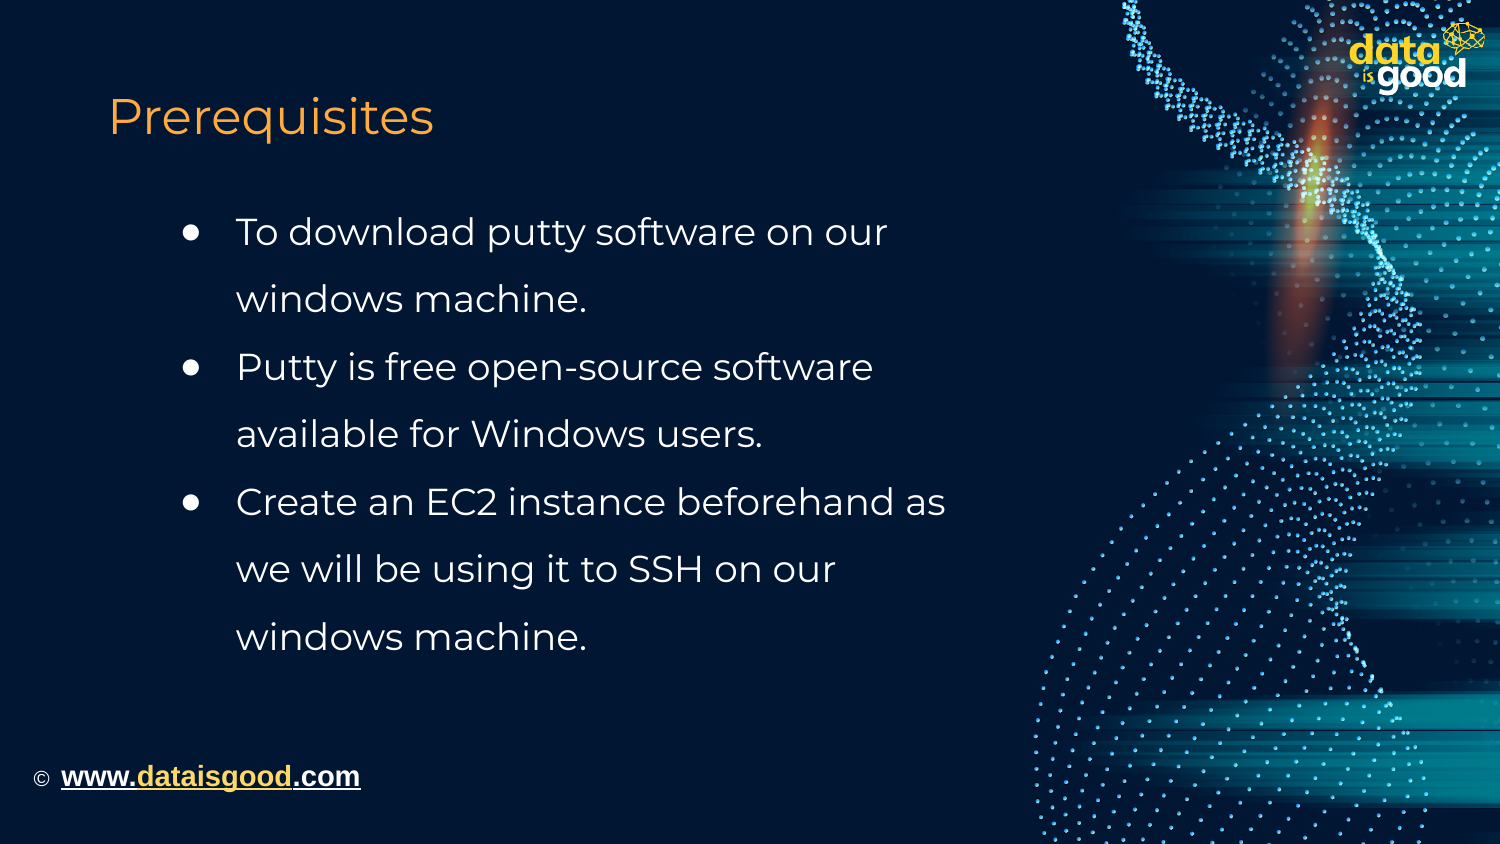

# Prerequisites
To download putty software on our windows machine.
Putty is free open-source software available for Windows users.
Create an EC2 instance beforehand as we will be using it to SSH on our windows machine.